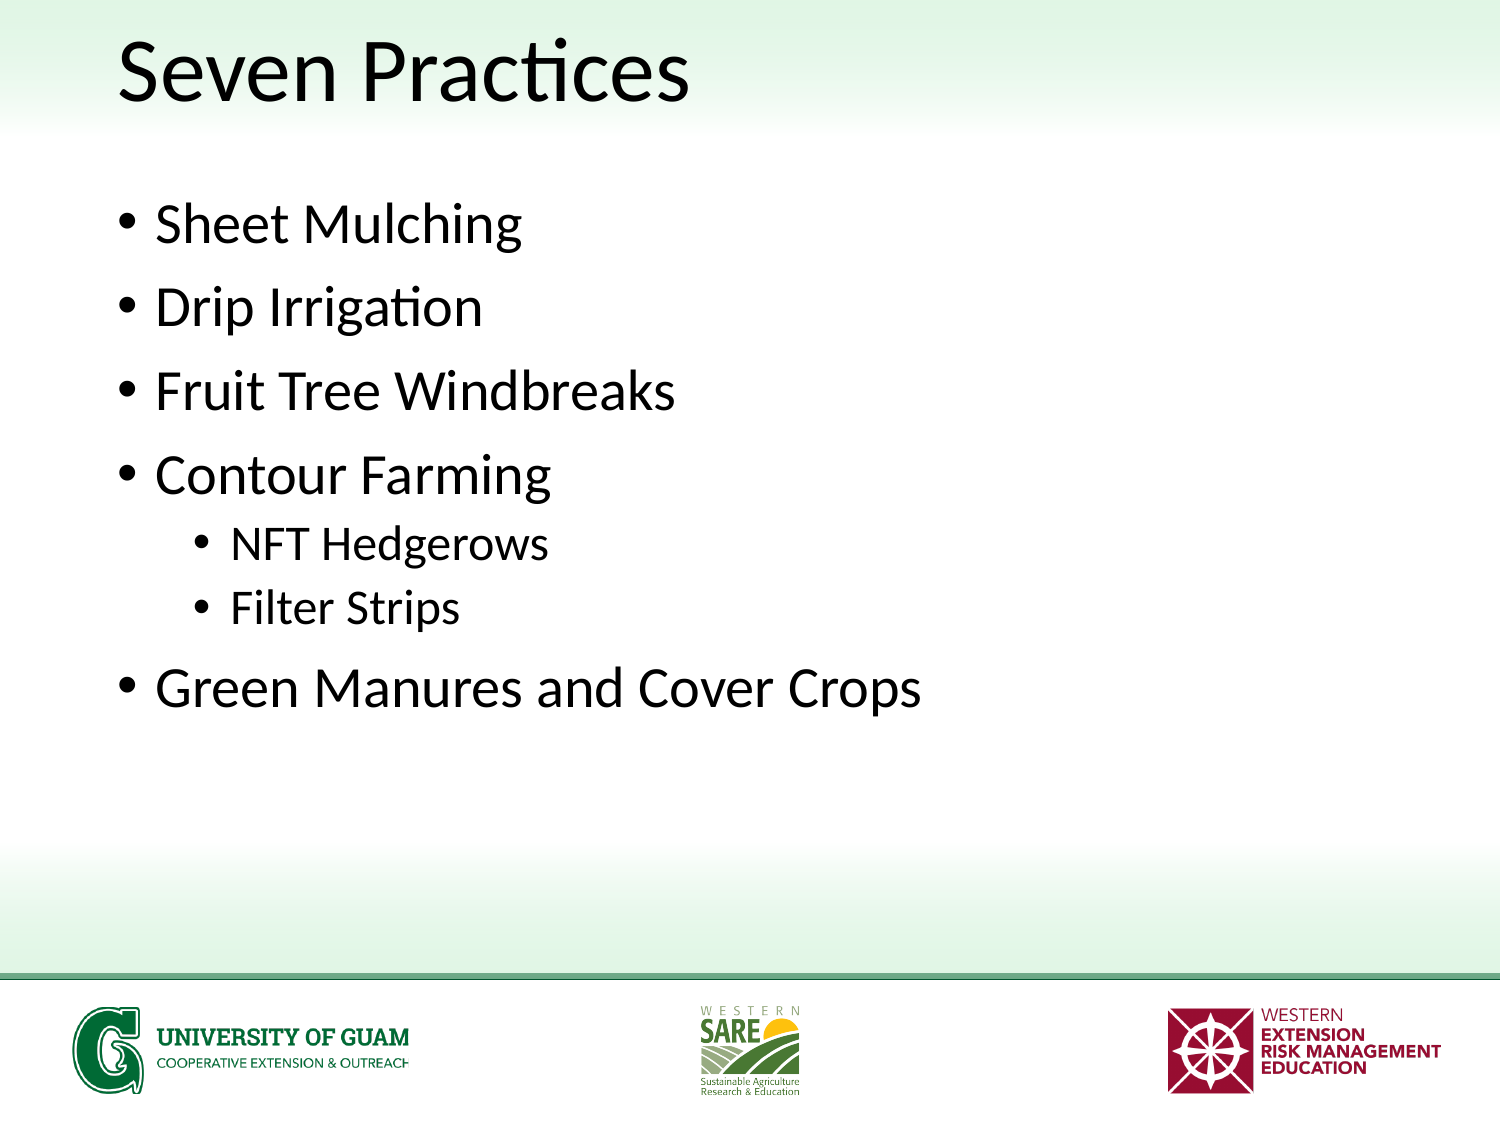

# Seven Practices
Sheet Mulching
Drip Irrigation
Fruit Tree Windbreaks
Contour Farming
NFT Hedgerows
Filter Strips
Green Manures and Cover Crops